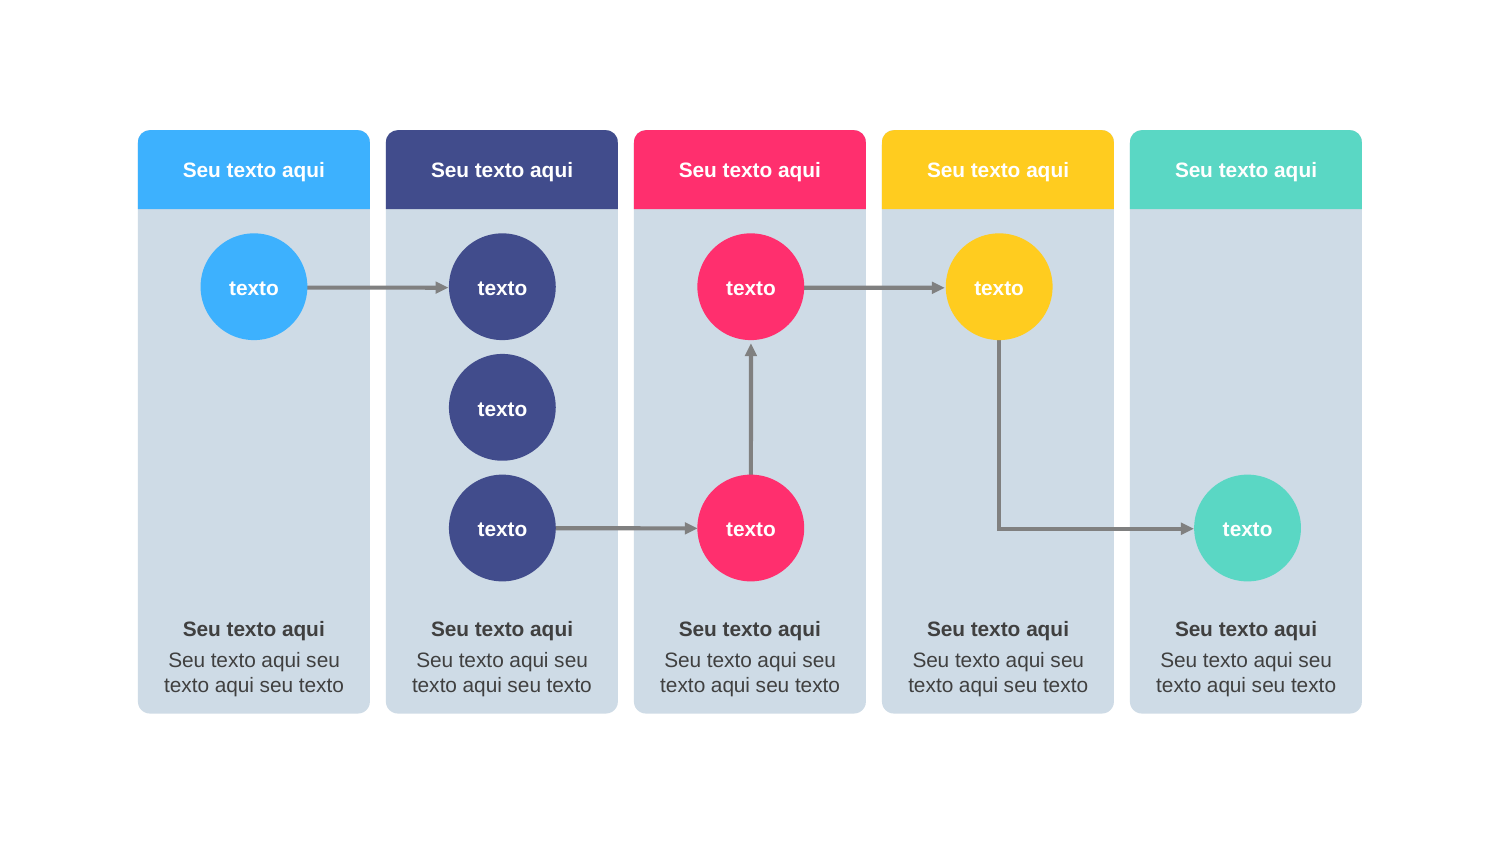

Seu texto aqui
Seu texto aqui
Seu texto aqui
Seu texto aqui
Seu texto aqui

texto
texto
texto
texto

texto

texto
texto
texto

Seu texto aqui
Seu texto aqui seu texto aqui seu texto
Seu texto aqui
Seu texto aqui seu texto aqui seu texto
Seu texto aqui
Seu texto aqui seu texto aqui seu texto
Seu texto aqui
Seu texto aqui seu texto aqui seu texto
Seu texto aqui
Seu texto aqui seu texto aqui seu texto